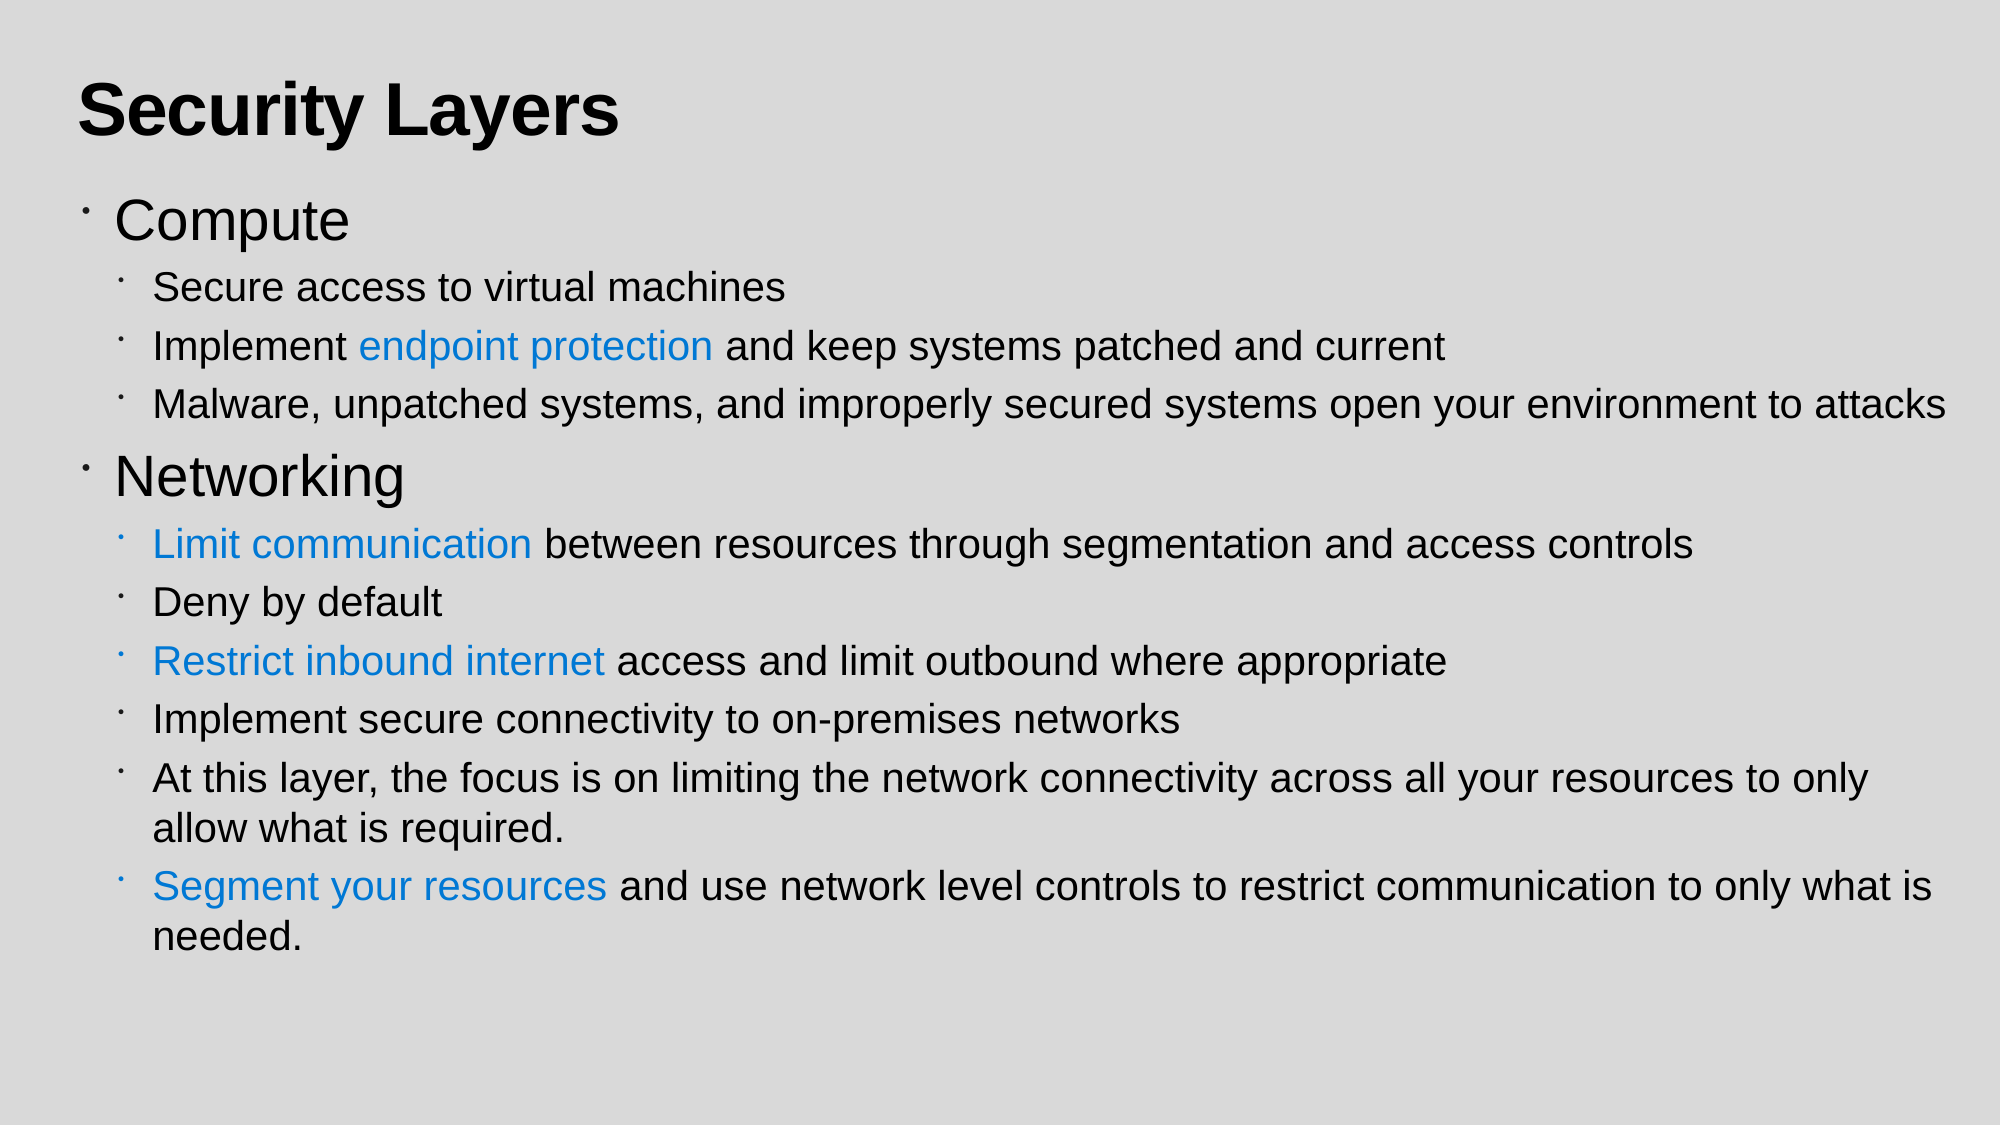

# Security Layers
Compute
Secure access to virtual machines
Implement endpoint protection and keep systems patched and current
Malware, unpatched systems, and improperly secured systems open your environment to attacks
Networking
Limit communication between resources through segmentation and access controls
Deny by default
Restrict inbound internet access and limit outbound where appropriate
Implement secure connectivity to on-premises networks
At this layer, the focus is on limiting the network connectivity across all your resources to only allow what is required.
Segment your resources and use network level controls to restrict communication to only what is needed.